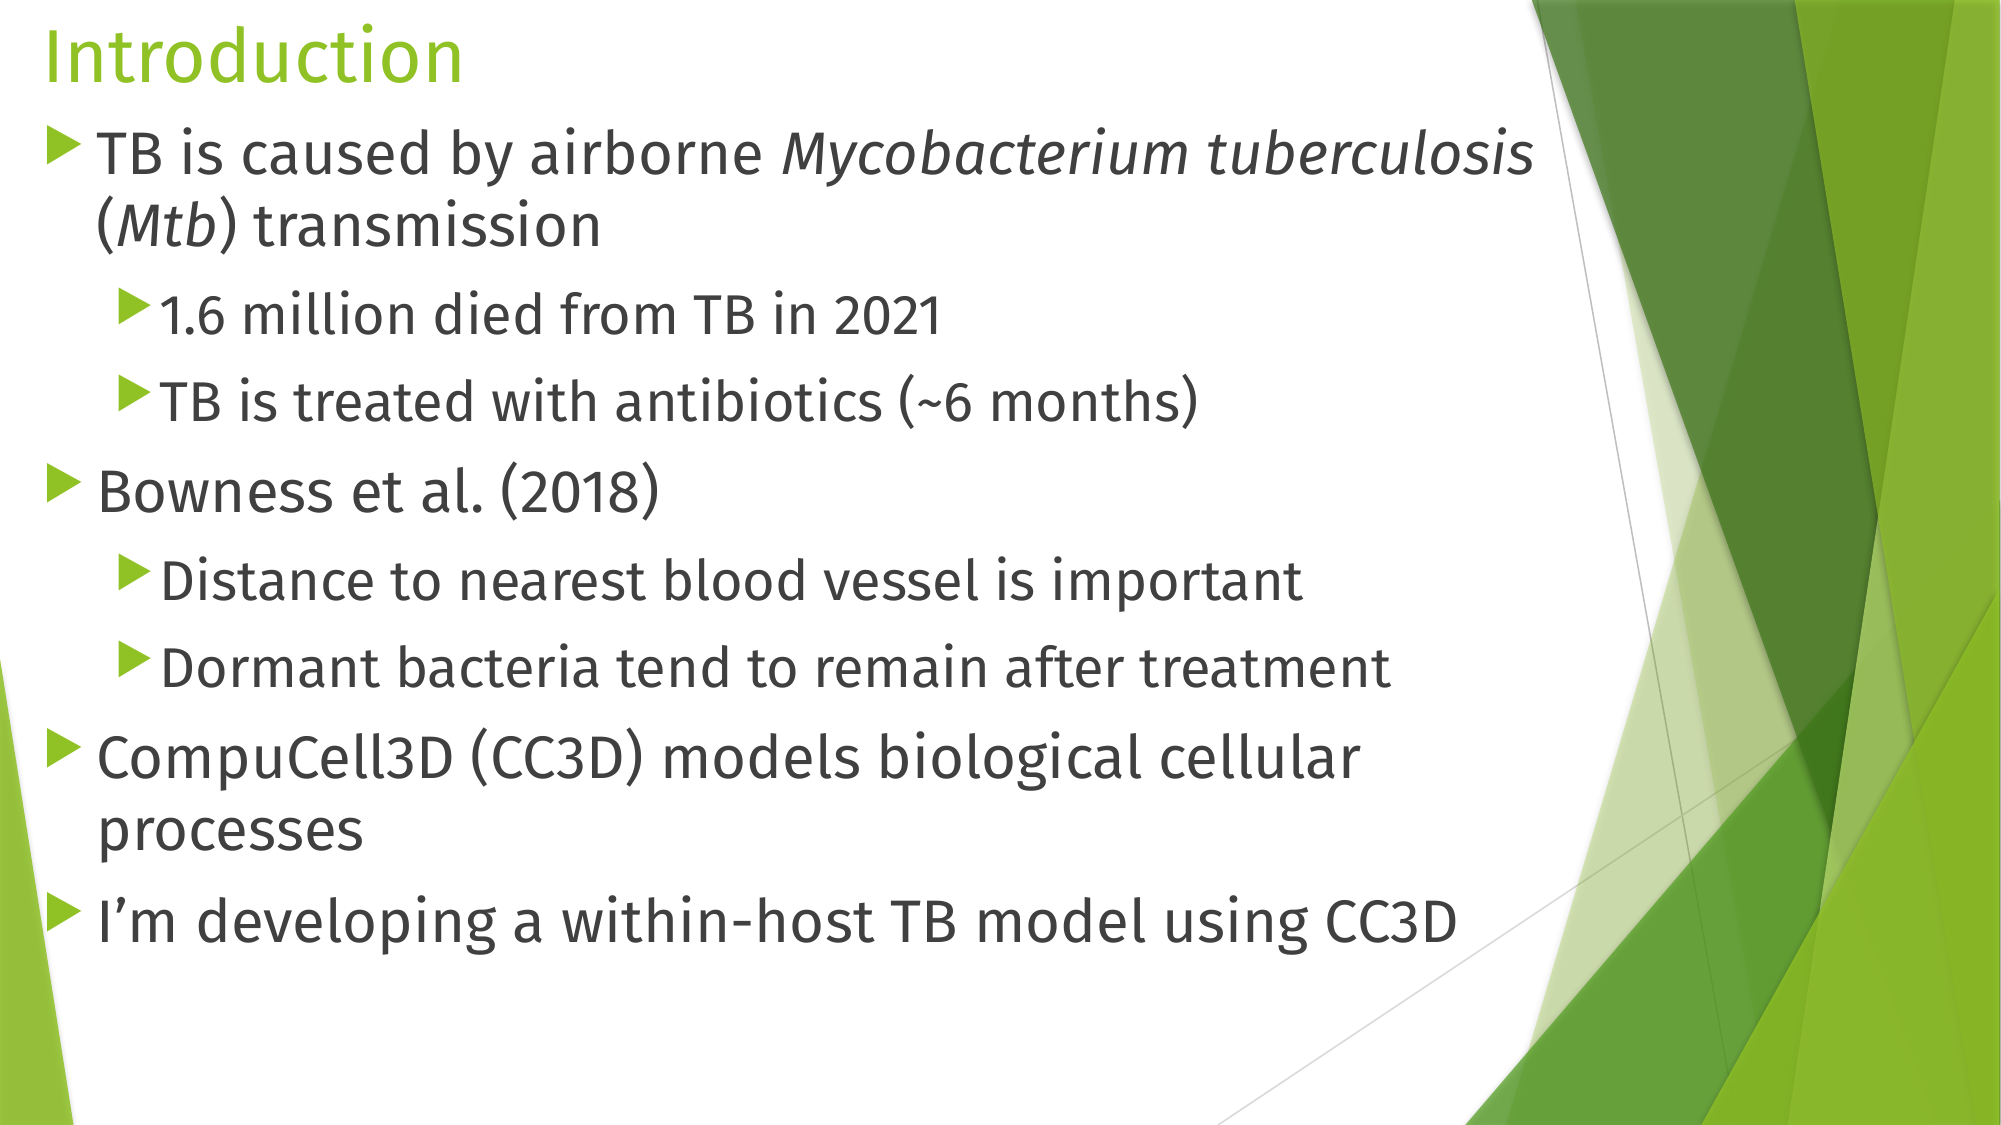

# Introduction
TB is caused by airborne Mycobacterium tuberculosis (Mtb) transmission
1.6 million died from TB in 2021
TB is treated with antibiotics (~6 months)
Bowness et al. (2018)
Distance to nearest blood vessel is important
Dormant bacteria tend to remain after treatment
CompuCell3D (CC3D) models biological cellular processes
I’m developing a within-host TB model using CC3D